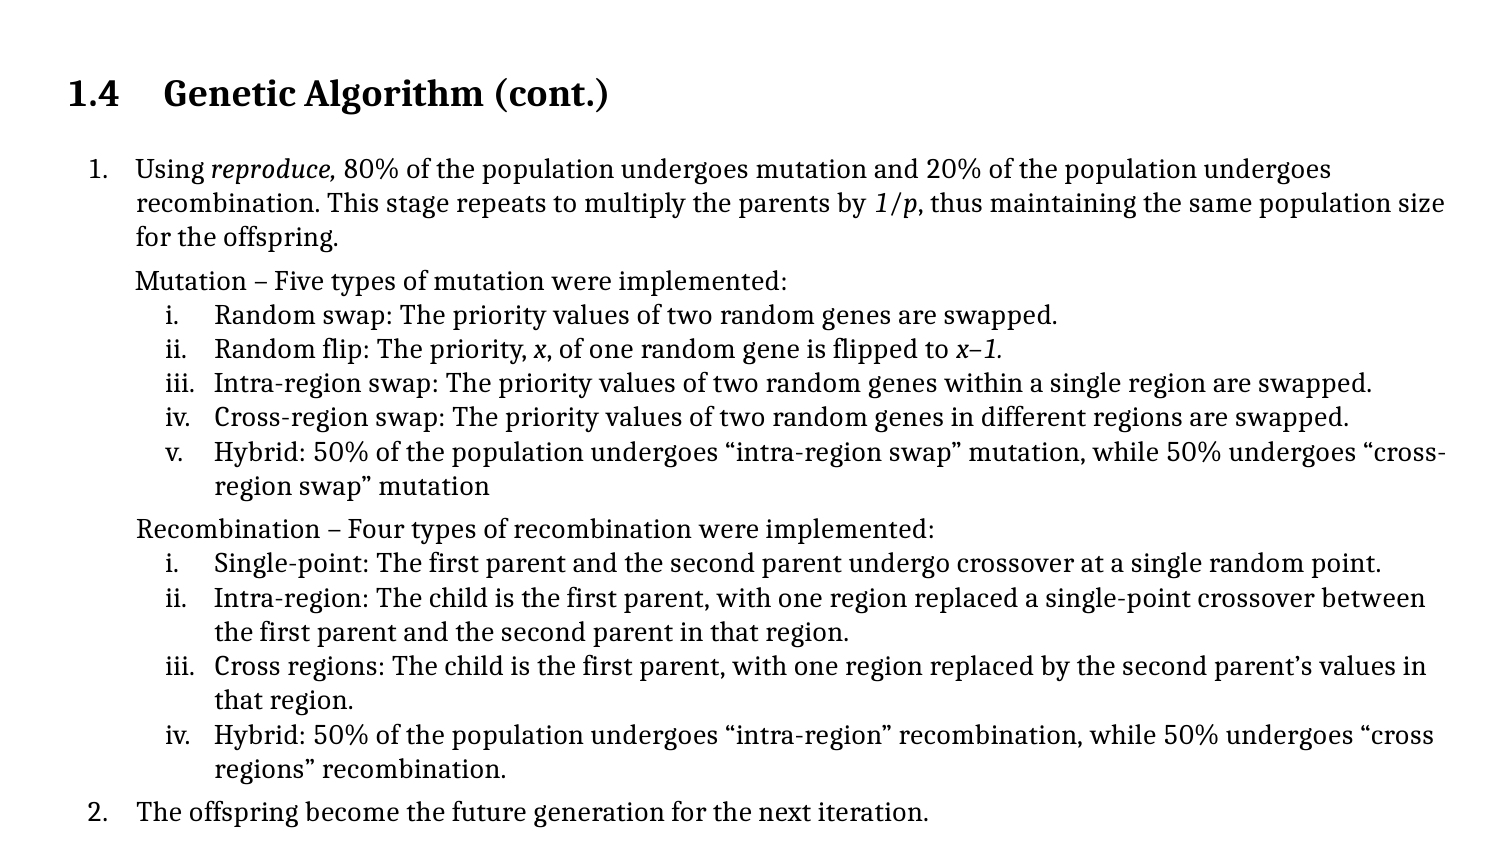

1.4     Genetic Algorithm (cont.)

Using reproduce, 80% of the population undergoes mutation and 20% of the population undergoes recombination. This stage repeats to multiply the parents by 1/p, thus maintaining the same population size for the offspring.
Mutation – Five types of mutation were implemented:
Random swap: The priority values of two random genes are swapped.
Random flip: The priority, x, of one random gene is flipped to x–1.
Intra-region swap: The priority values of two random genes within a single region are swapped.
Cross-region swap: The priority values of two random genes in different regions are swapped.
Hybrid: 50% of the population undergoes “intra-region swap” mutation, while 50% undergoes “cross-region swap” mutation
Recombination – Four types of recombination were implemented:
Single-point: The first parent and the second parent undergo crossover at a single random point.
Intra-region: The child is the first parent, with one region replaced a single-point crossover between the first parent and the second parent in that region.
Cross regions: The child is the first parent, with one region replaced by the second parent’s values in that region.
Hybrid: 50% of the population undergoes “intra-region” recombination, while 50% undergoes “cross regions” recombination.
The offspring become the future generation for the next iteration.